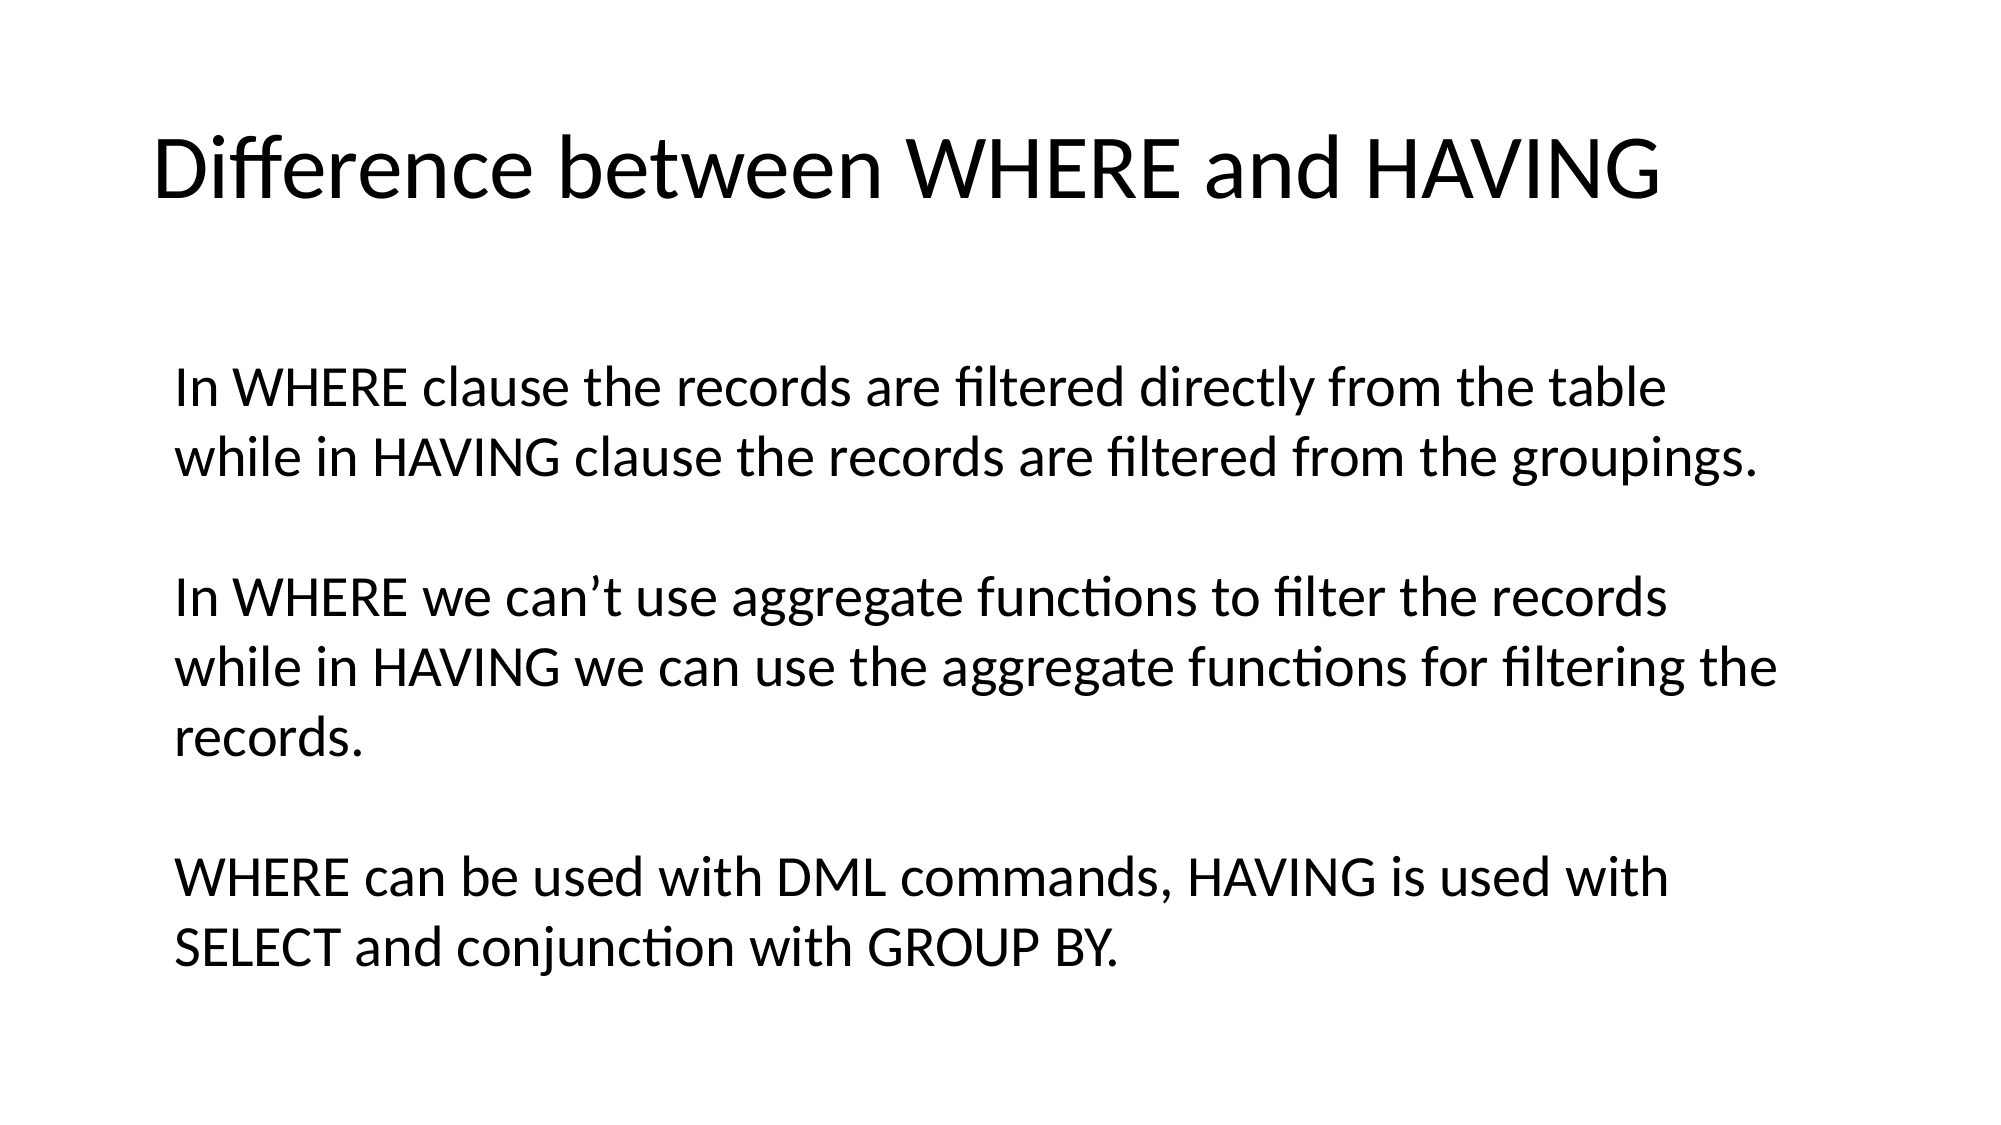

# Difference between WHERE and HAVING
In WHERE clause the records are filtered directly from the table while in HAVING clause the records are filtered from the groupings.

In WHERE we can’t use aggregate functions to filter the records while in HAVING we can use the aggregate functions for filtering the records.

WHERE can be used with DML commands, HAVING is used with SELECT and conjunction with GROUP BY.